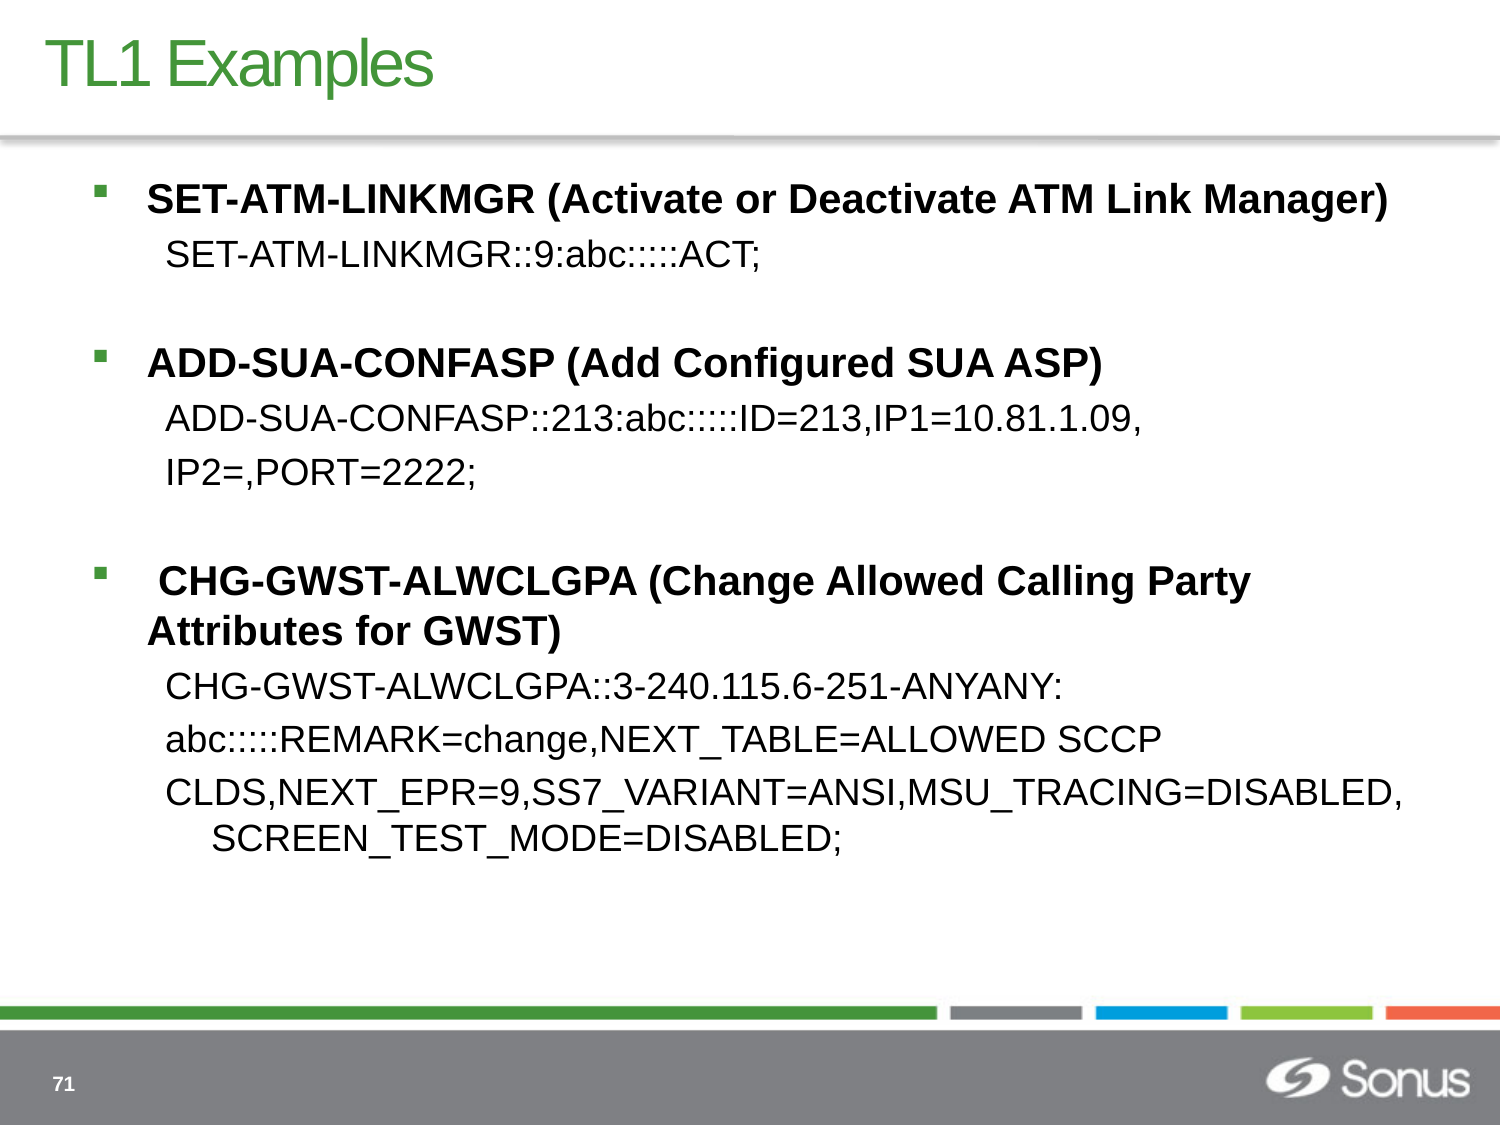

# TL1 Examples
SET-ATM-LINKMGR (Activate or Deactivate ATM Link Manager)
SET-ATM-LINKMGR::9:abc:::::ACT;

ADD-SUA-CONFASP (Add Configured SUA ASP)
ADD-SUA-CONFASP::213:abc:::::ID=213,IP1=10.81.1.09,
IP2=,PORT=2222;

 CHG-GWST-ALWCLGPA (Change Allowed Calling Party Attributes for GWST)
CHG-GWST-ALWCLGPA::3-240.115.6-251-ANYANY:
abc:::::REMARK=change,NEXT_TABLE=ALLOWED SCCP
CLDS,NEXT_EPR=9,SS7_VARIANT=ANSI,MSU_TRACING=DISABLED,SCREEN_TEST_MODE=DISABLED;